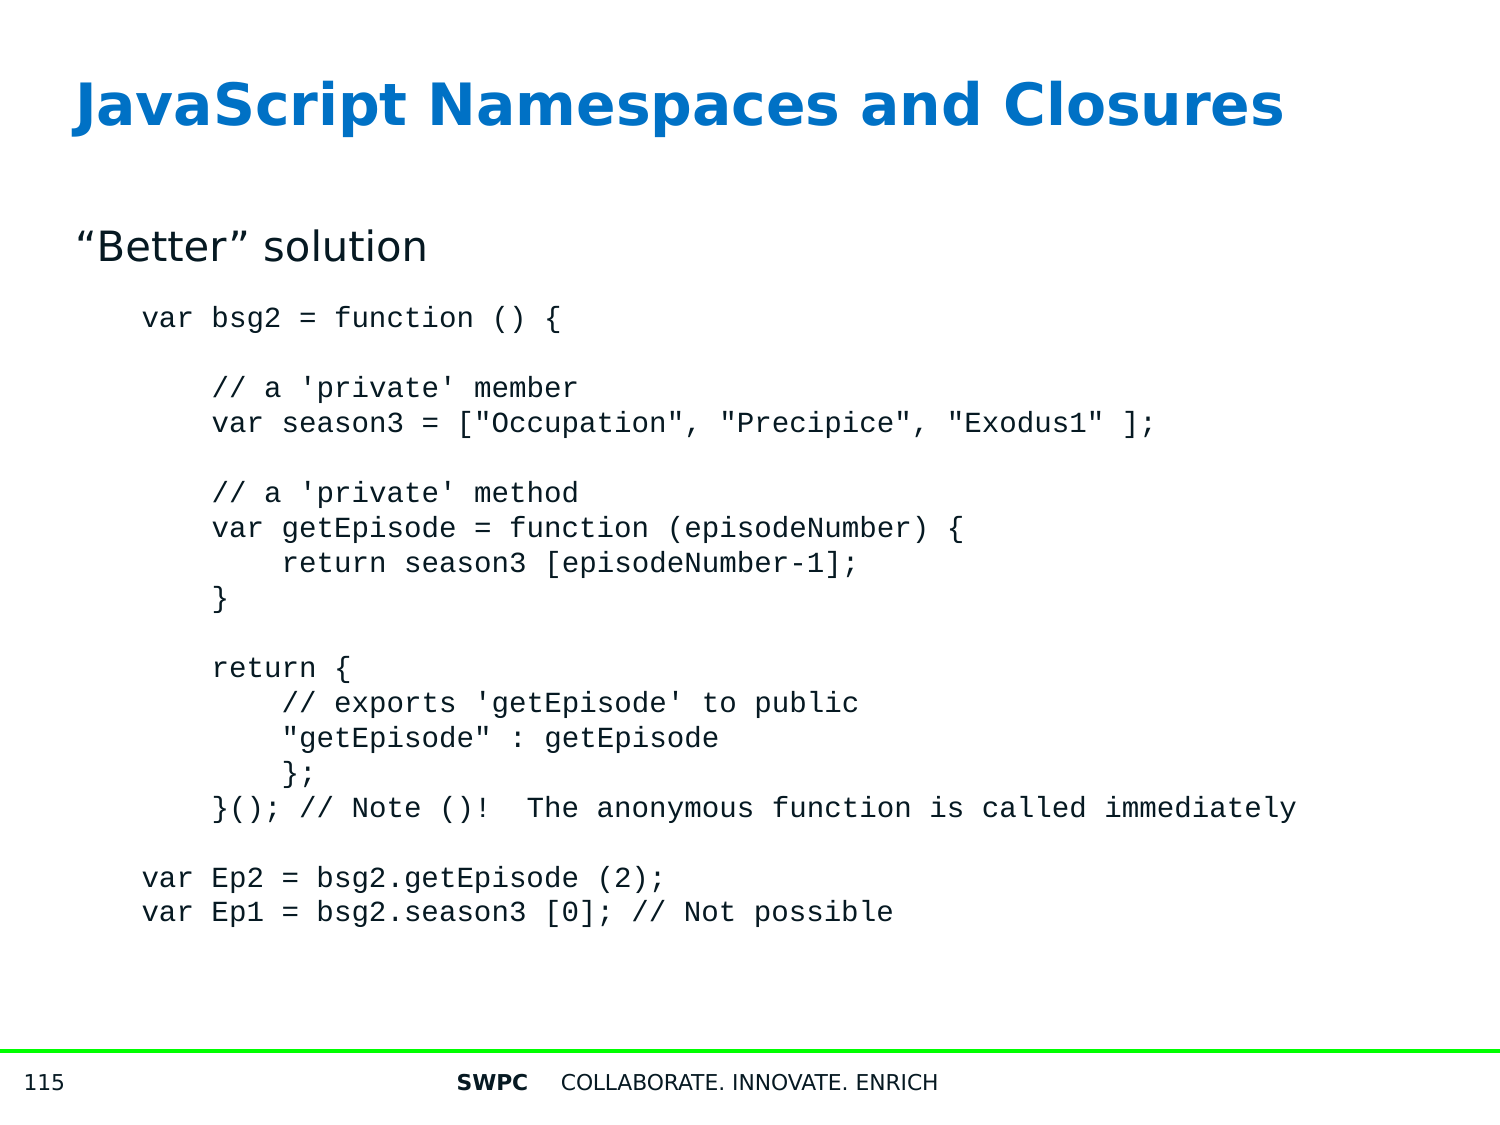

# JavaScript Namespaces and Closures
“Better” solution
var bsg2 = function () {

    // a 'private' member
    var season3 = ["Occupation", "Precipice", "Exodus1" ];

    // a 'private' method
    var getEpisode = function (episodeNumber) {
        return season3 [episodeNumber-1];
    }

    return {
        // exports 'getEpisode' to public
        "getEpisode" : getEpisode
        };
    }(); // Note ()!  The anonymous function is called immediately

var Ep2 = bsg2.getEpisode (2);
var Ep1 = bsg2.season3 [0]; // Not possible
SWPC
COLLABORATE. INNOVATE. ENRICH
115
115